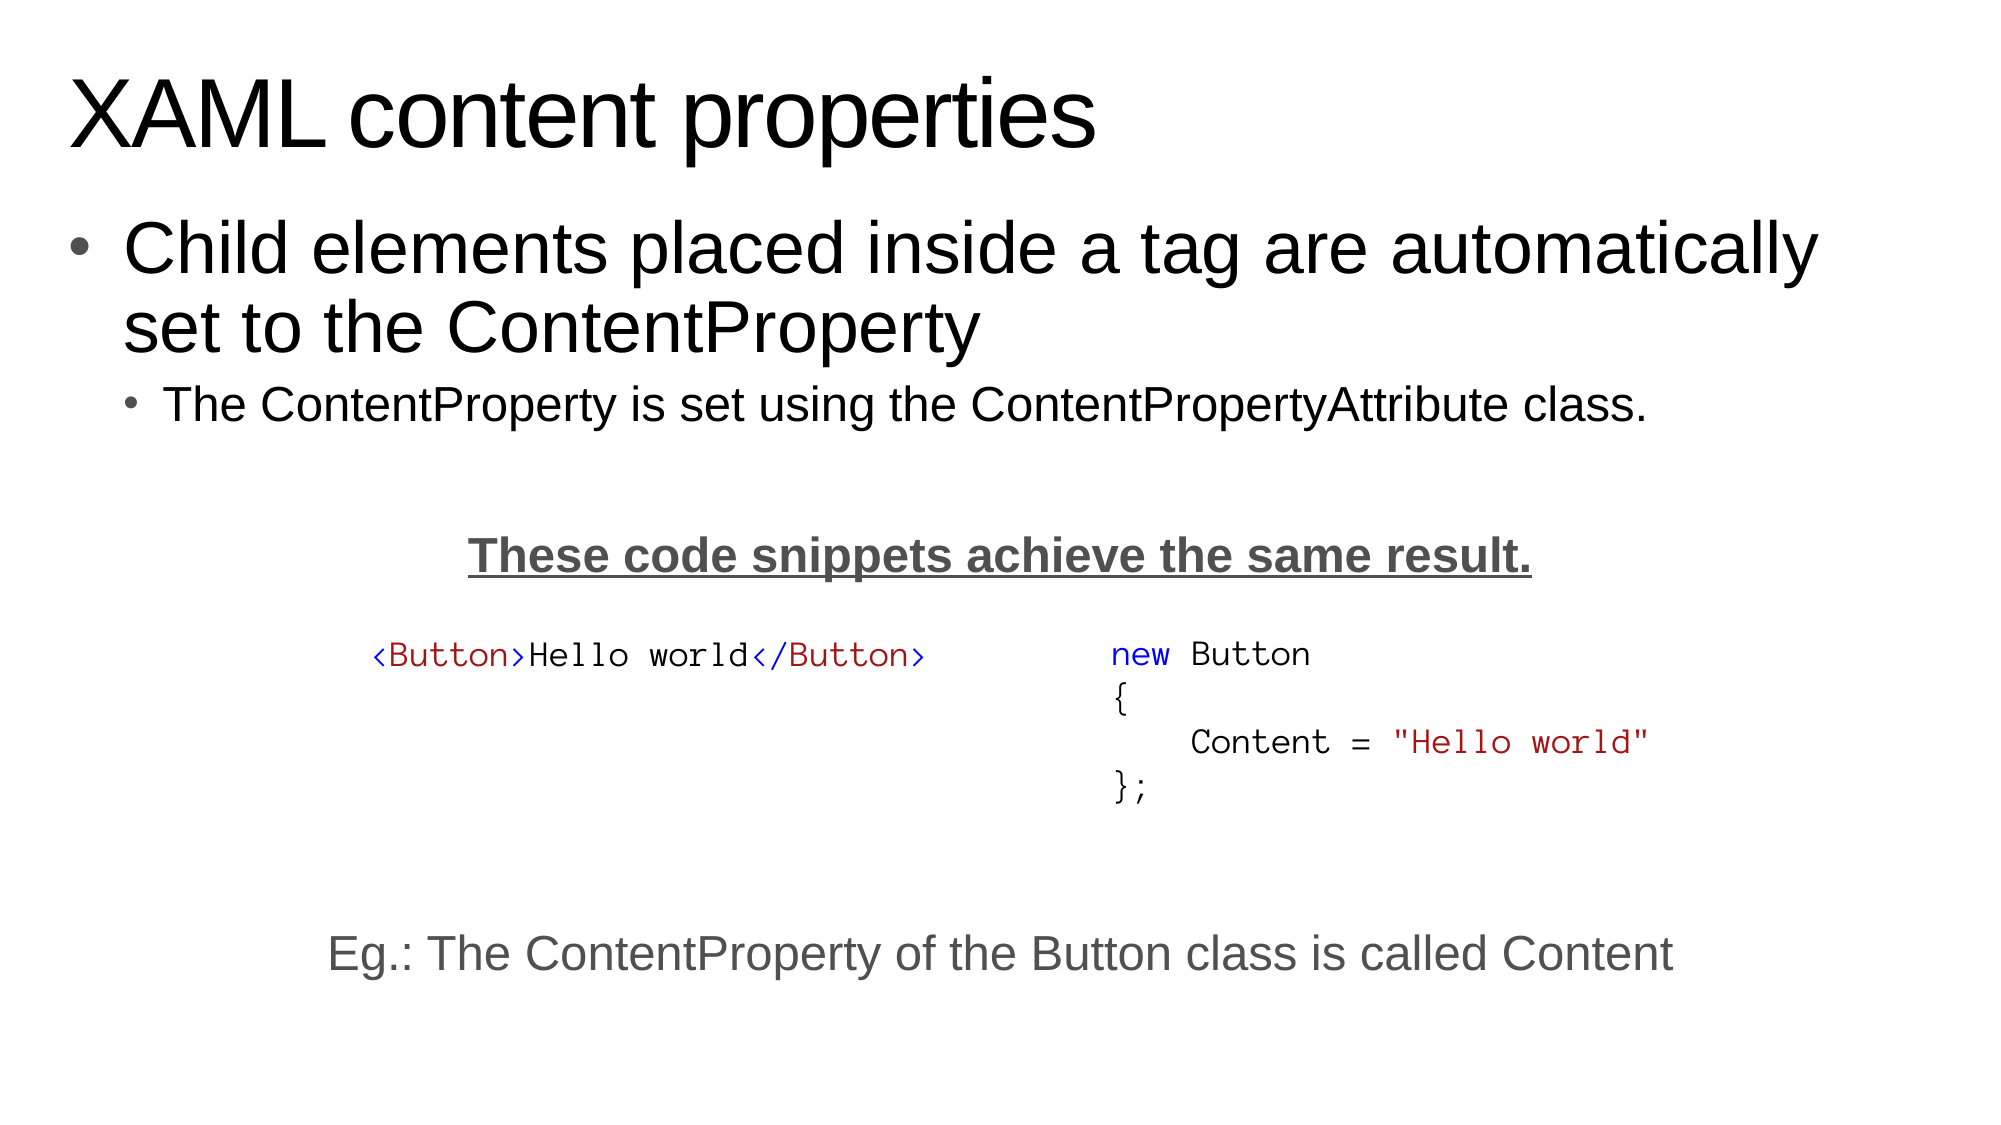

# XAML content properties
Child elements placed inside a tag are automatically set to the ContentProperty
The ContentProperty is set using the ContentPropertyAttribute class.
These code snippets achieve the same result.
new Button
{
    Content = "Hello world"
};
<Button>Hello world</Button>
Eg.: The ContentProperty of the Button class is called Content